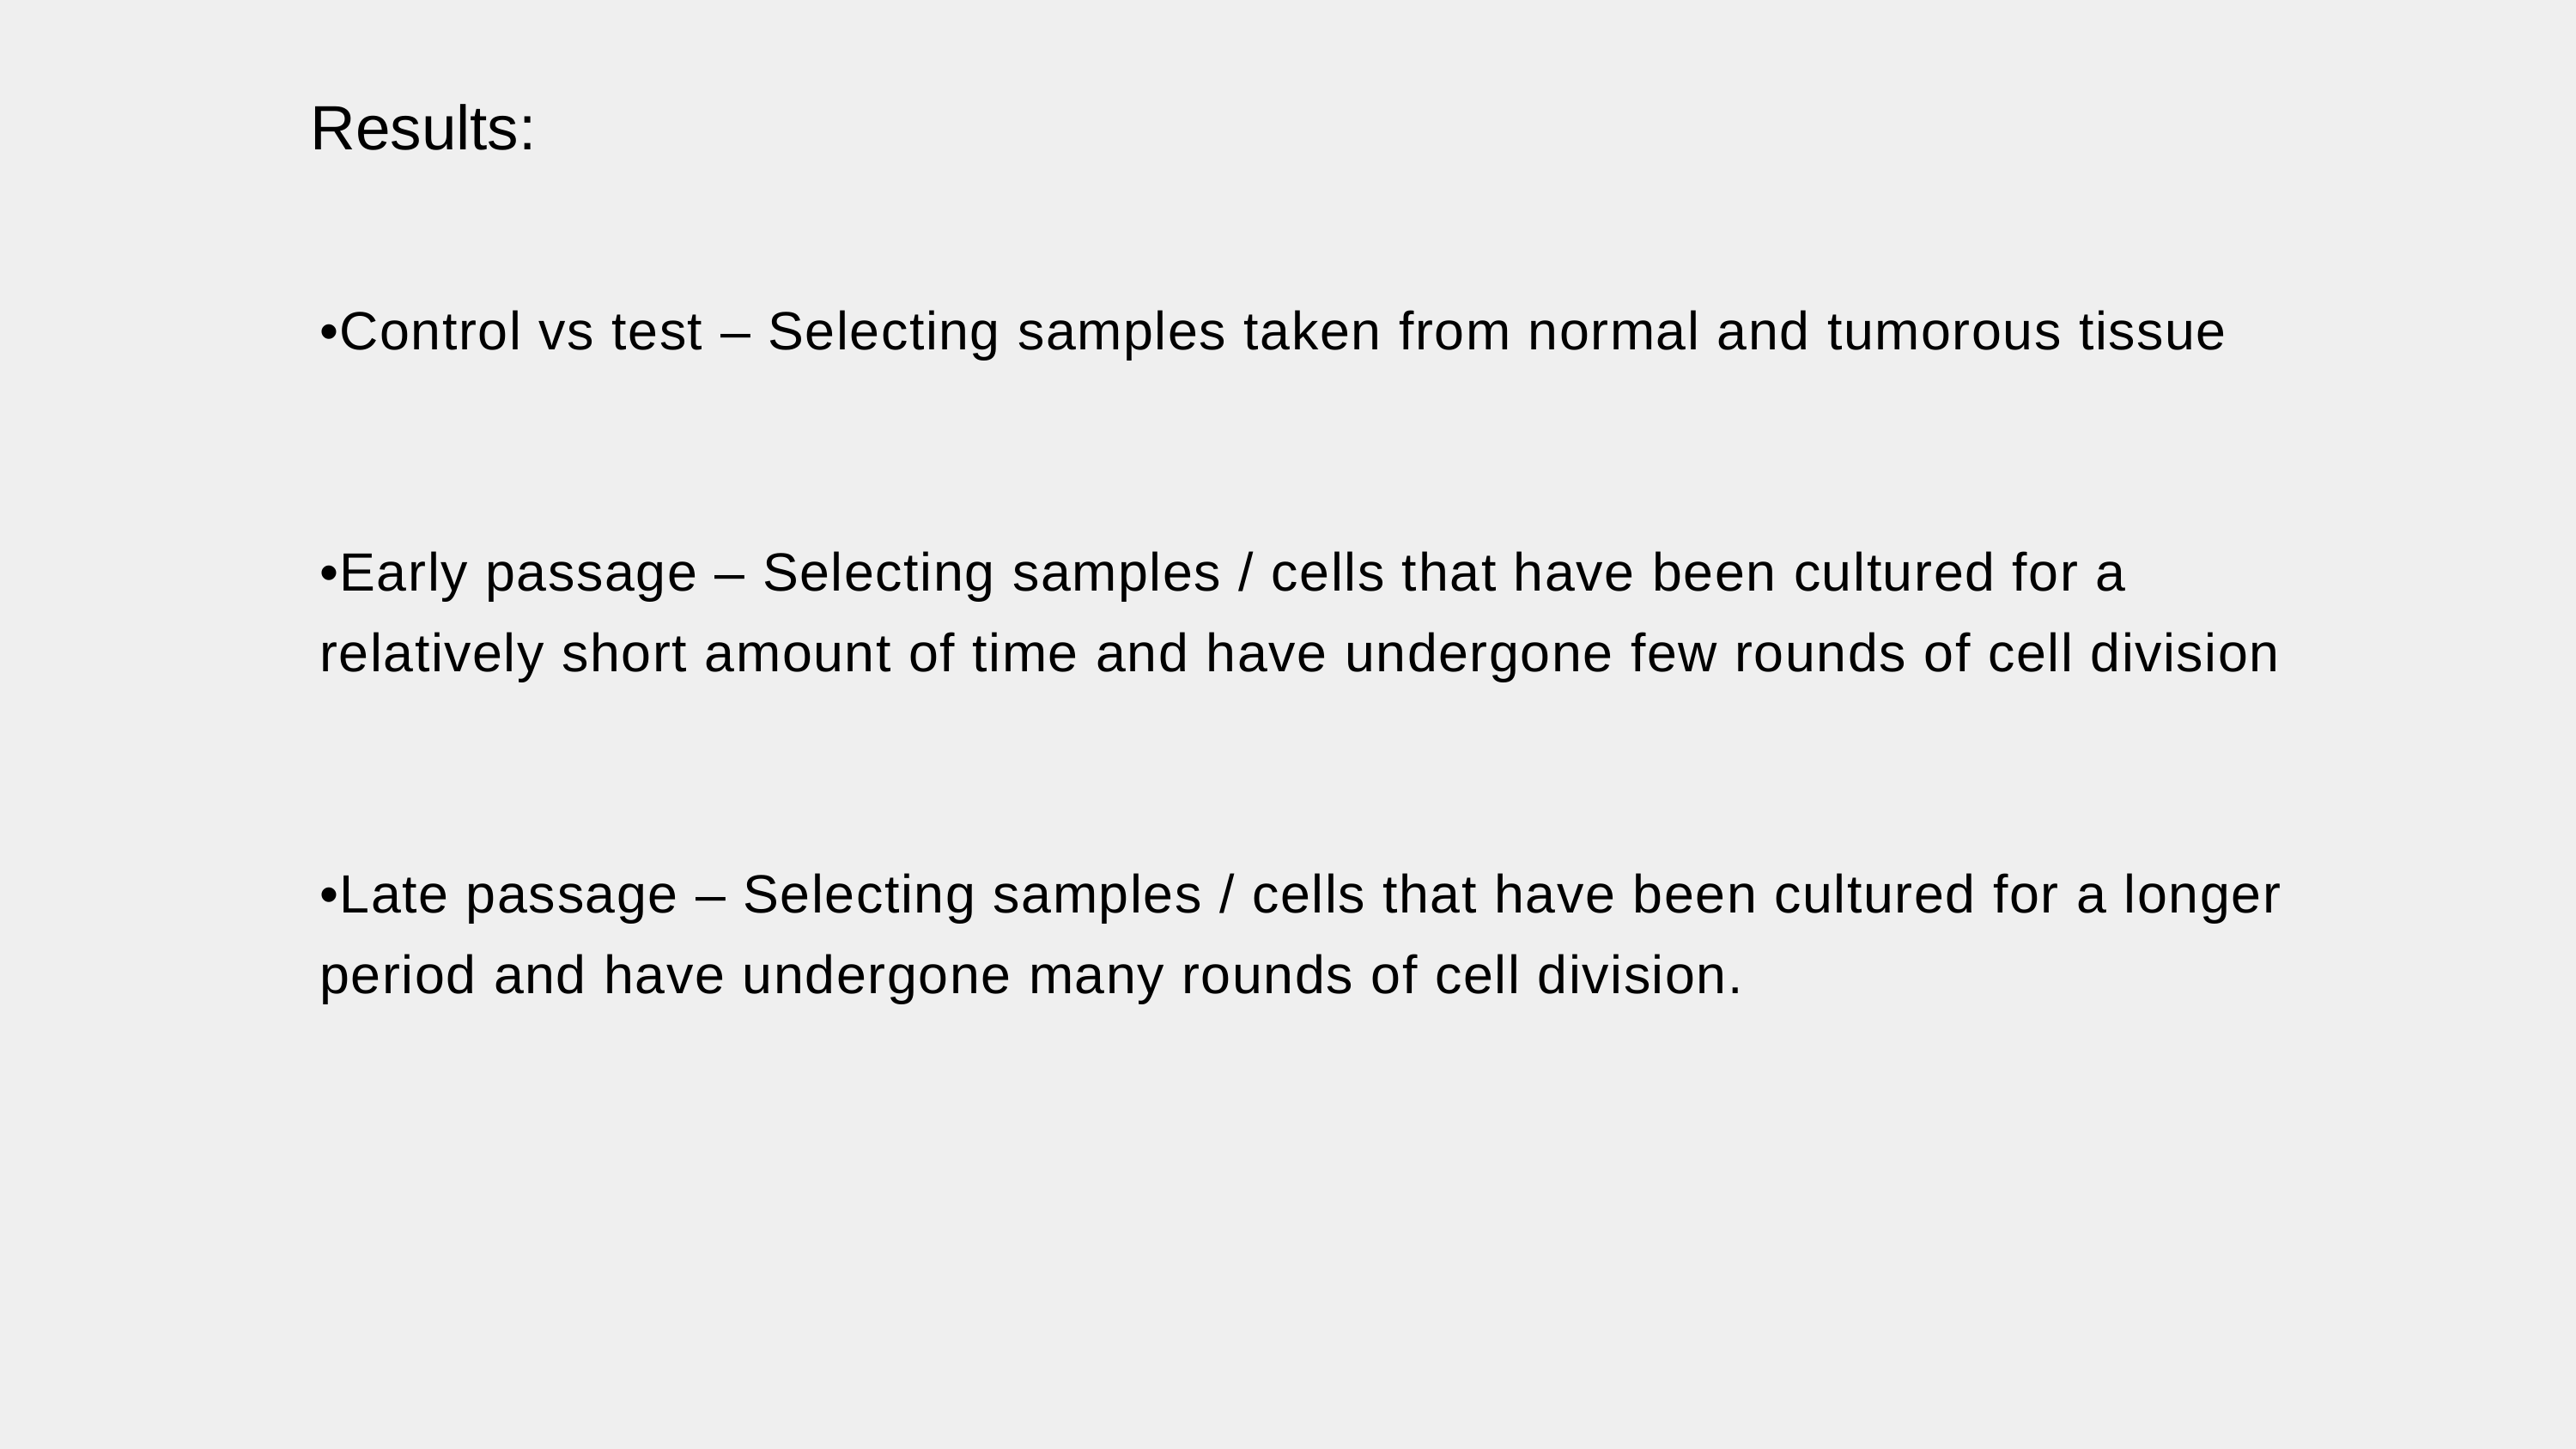

Results:
•Control vs test – Selecting samples taken from normal and tumorous tissue
•Early passage – Selecting samples / cells that have been cultured for a relatively short amount of time and have undergone few rounds of cell division
•Late passage – Selecting samples / cells that have been cultured for a longer period and have undergone many rounds of cell division.